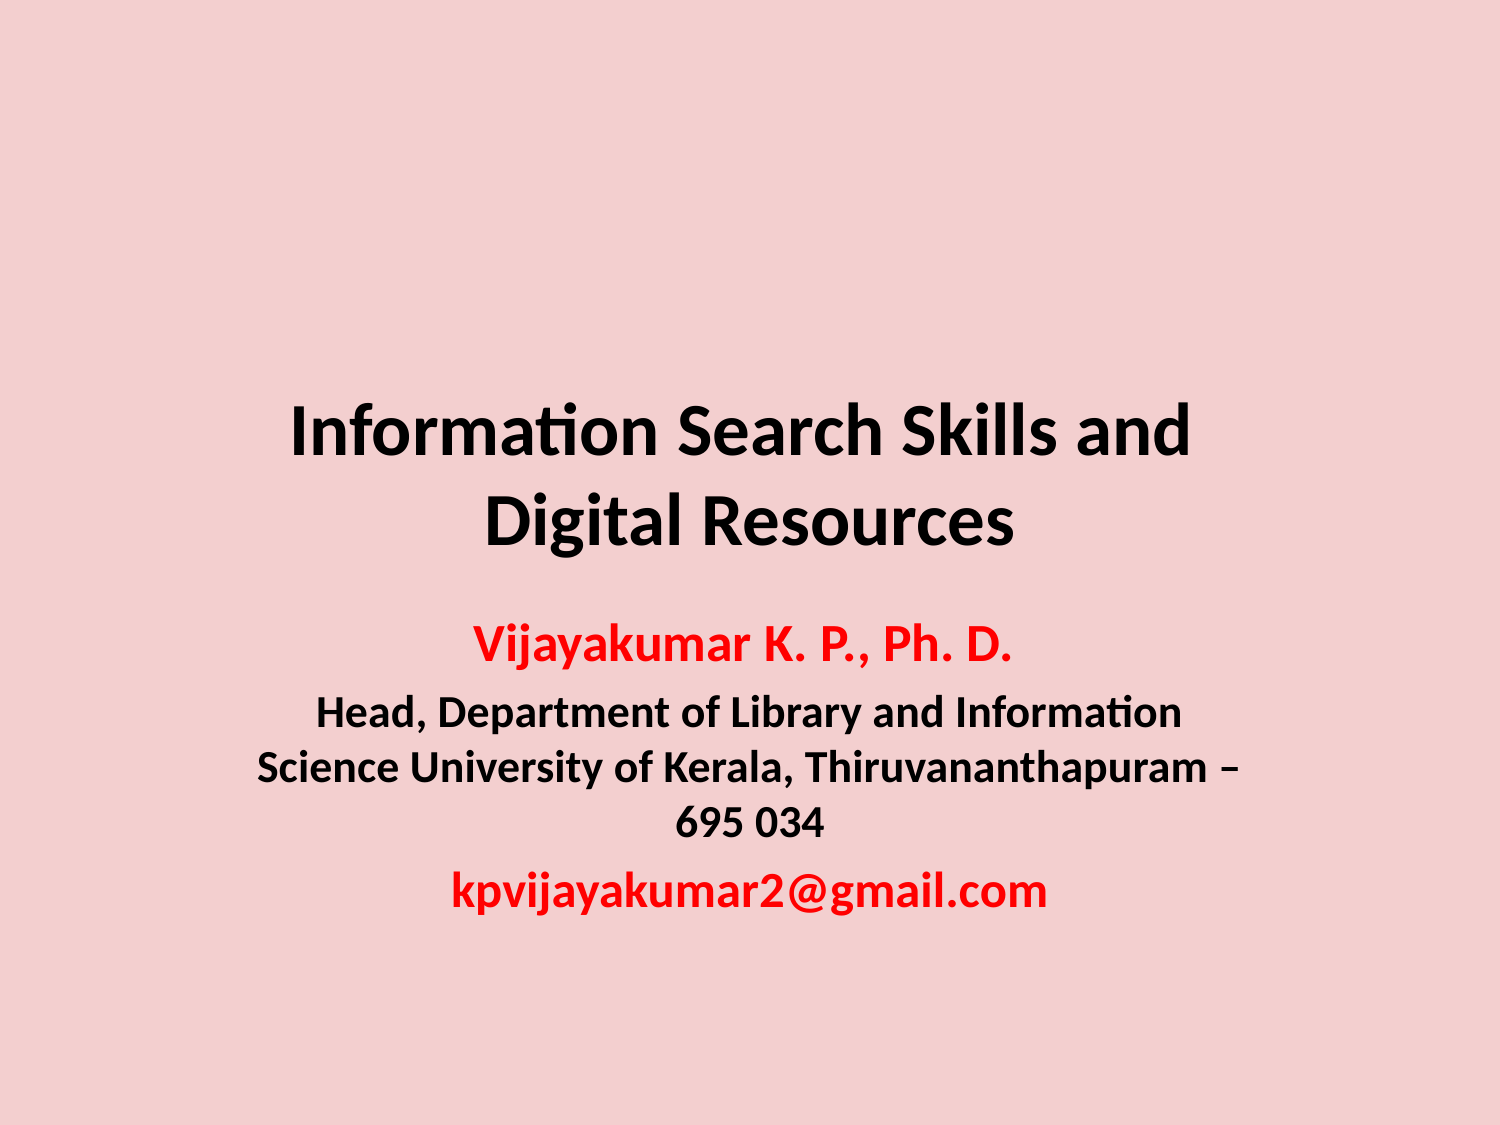

# Information Search Skills and Digital Resources
Vijayakumar K. P., Ph. D.
Head, Department of Library and Information Science University of Kerala, Thiruvananthapuram – 695 034
kpvijayakumar2@gmail.com